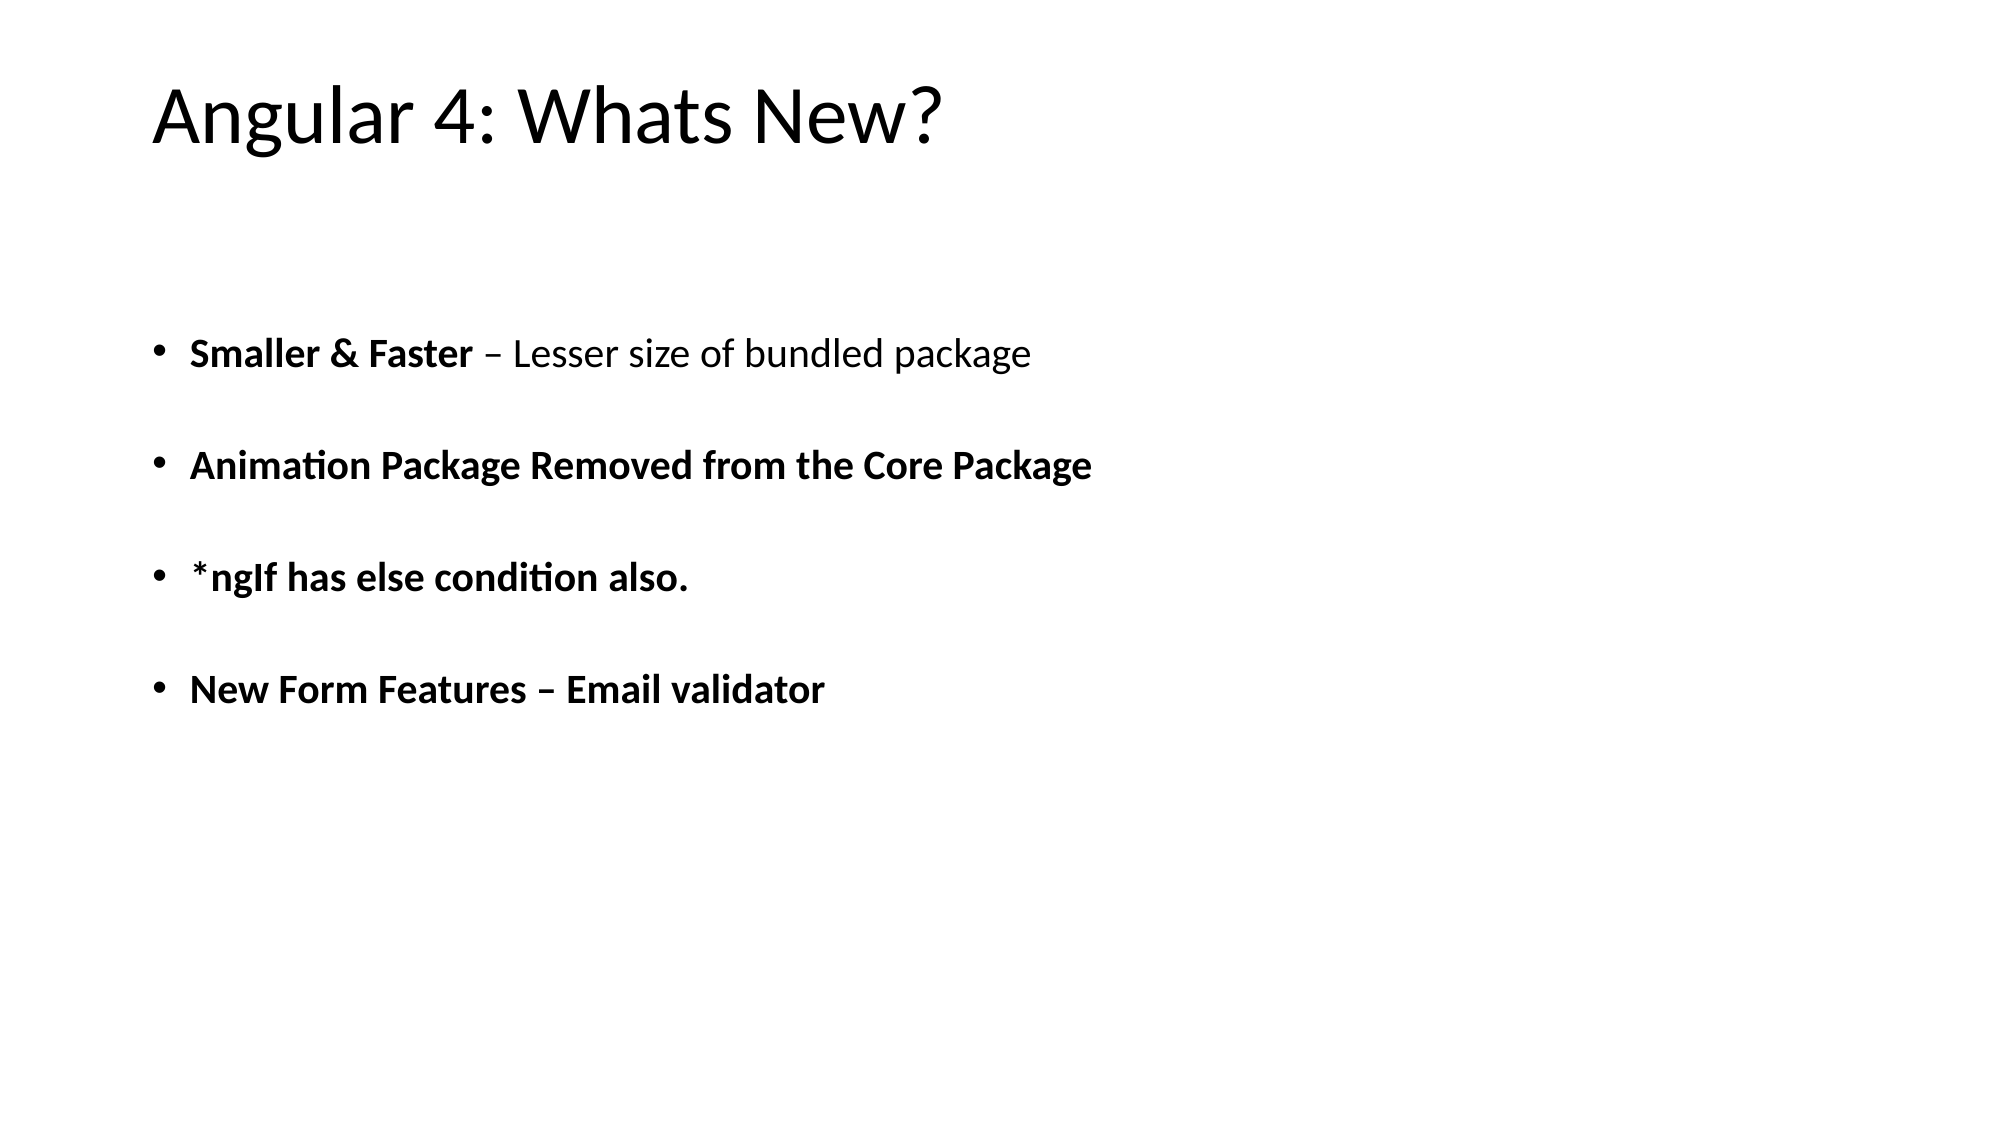

# Angular 4: Whats New?

Smaller & Faster – Lesser size of bundled package
Animation Package Removed from the Core Package
*ngIf has else condition also.
New Form Features – Email validator